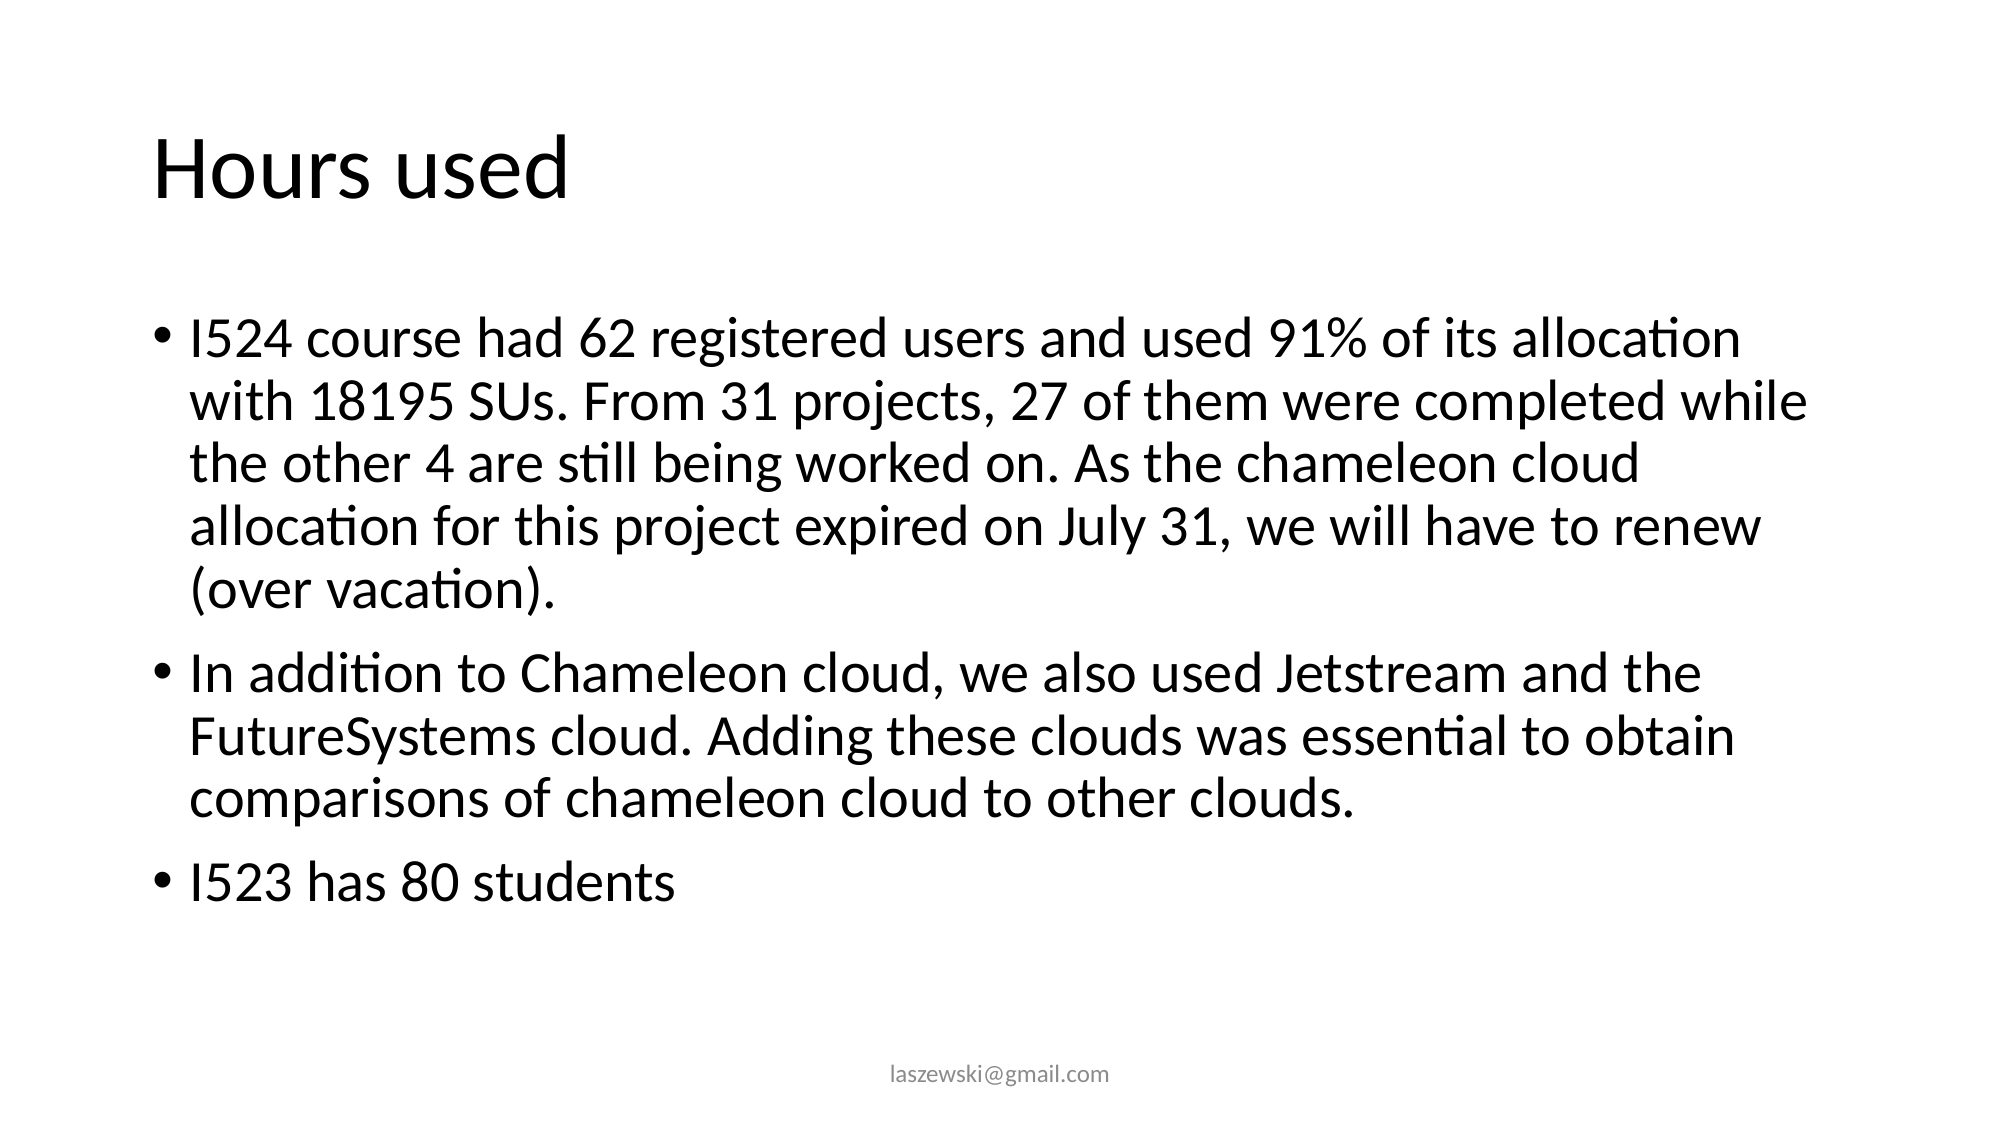

# Hours used
I524 course had 62 registered users and used 91% of its allocation with 18195 SUs. From 31 projects, 27 of them were completed while the other 4 are still being worked on. As the chameleon cloud allocation for this project expired on July 31, we will have to renew (over vacation).
In addition to Chameleon cloud, we also used Jetstream and the FutureSystems cloud. Adding these clouds was essential to obtain comparisons of chameleon cloud to other clouds.
I523 has 80 students
laszewski@gmail.com